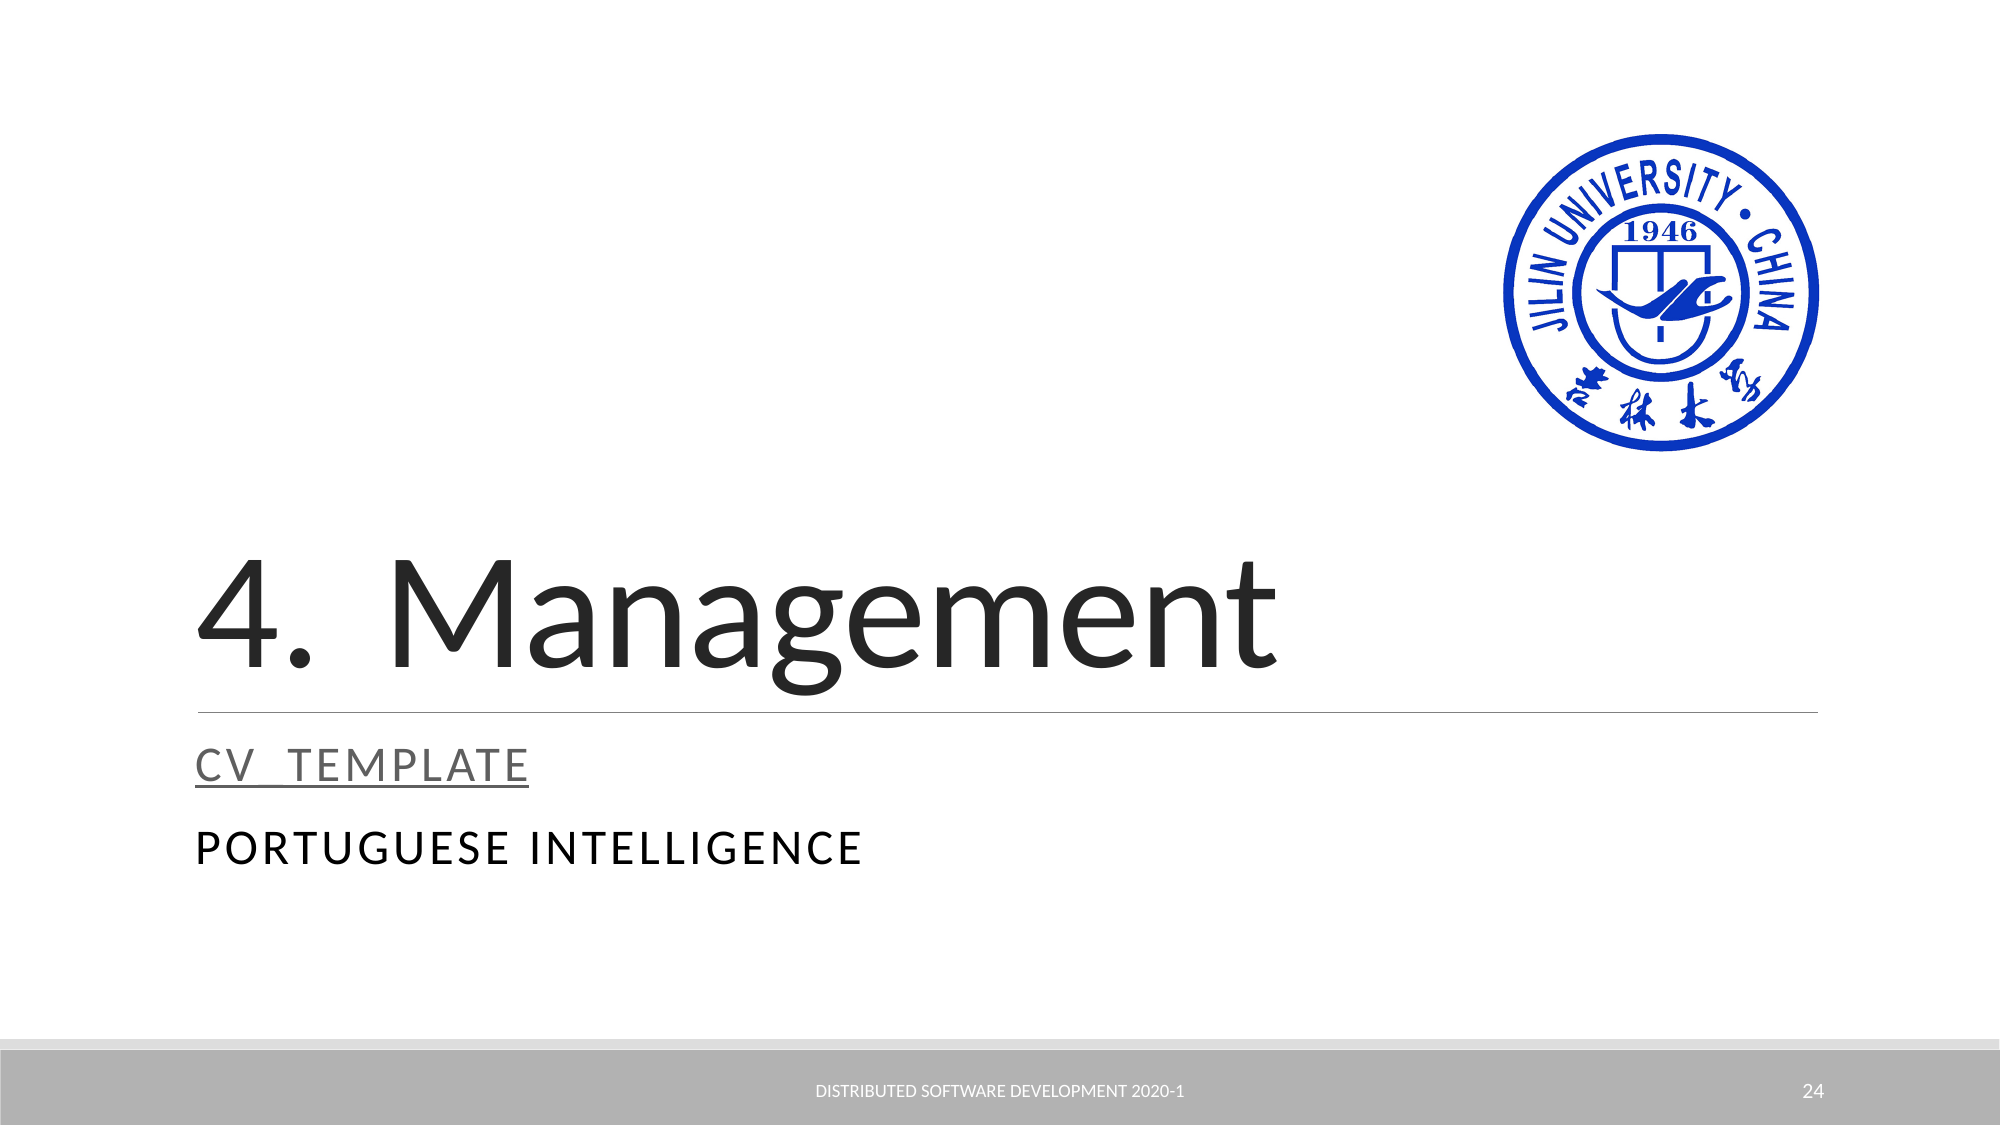

# Management
CV_template
Portuguese Intelligence
Distributed Software Development 2020-1
24